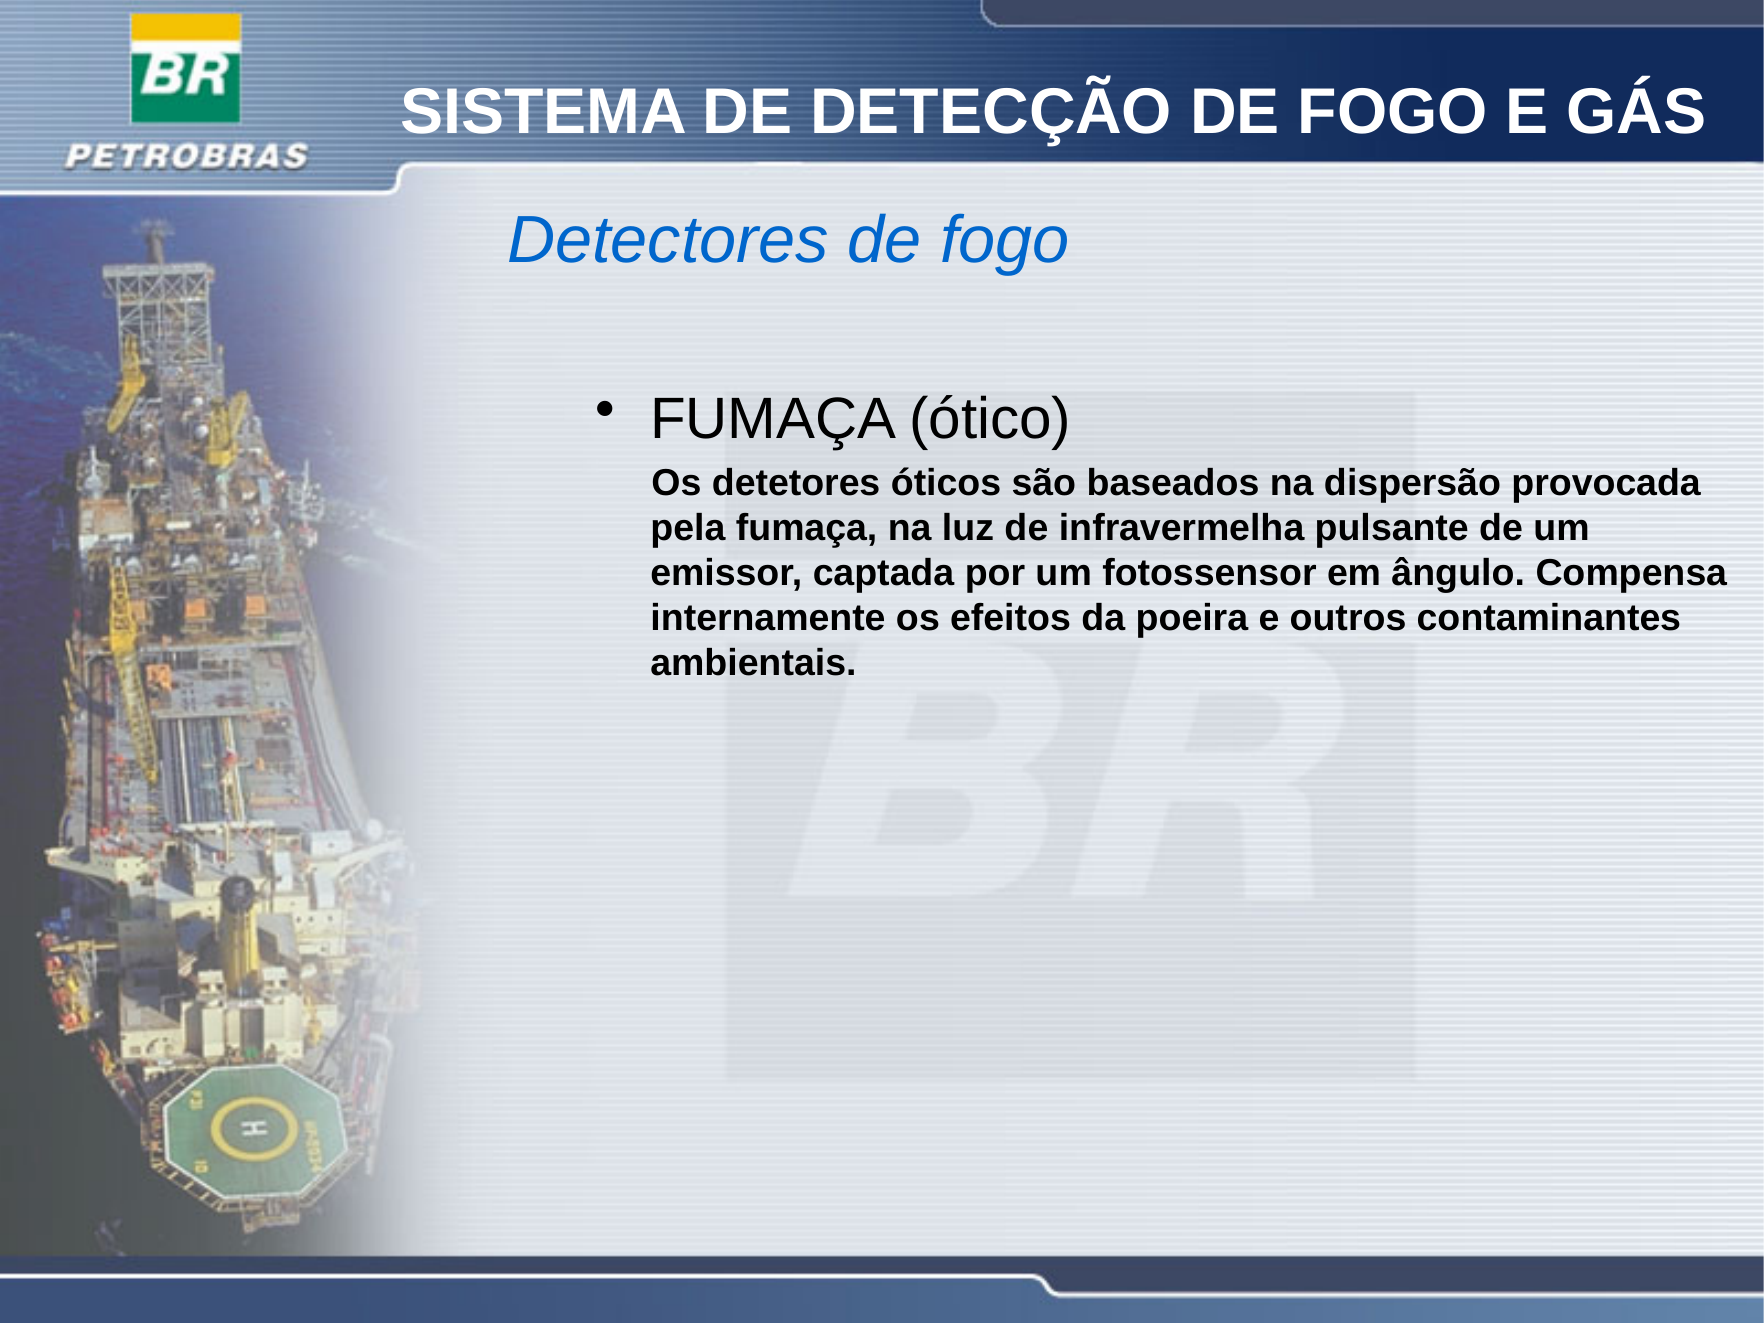

SISTEMA DE DETECÇÃO DE FOGO E GÁS
Detectores de fogo

FUMAÇA (ótico)
        Os detetores óticos são baseados na dispersão provocada pela fumaça, na luz de infravermelha pulsante de um emissor, captada por um fotossensor em ângulo. Compensa internamente os efeitos da poeira e outros contaminantes ambientais.